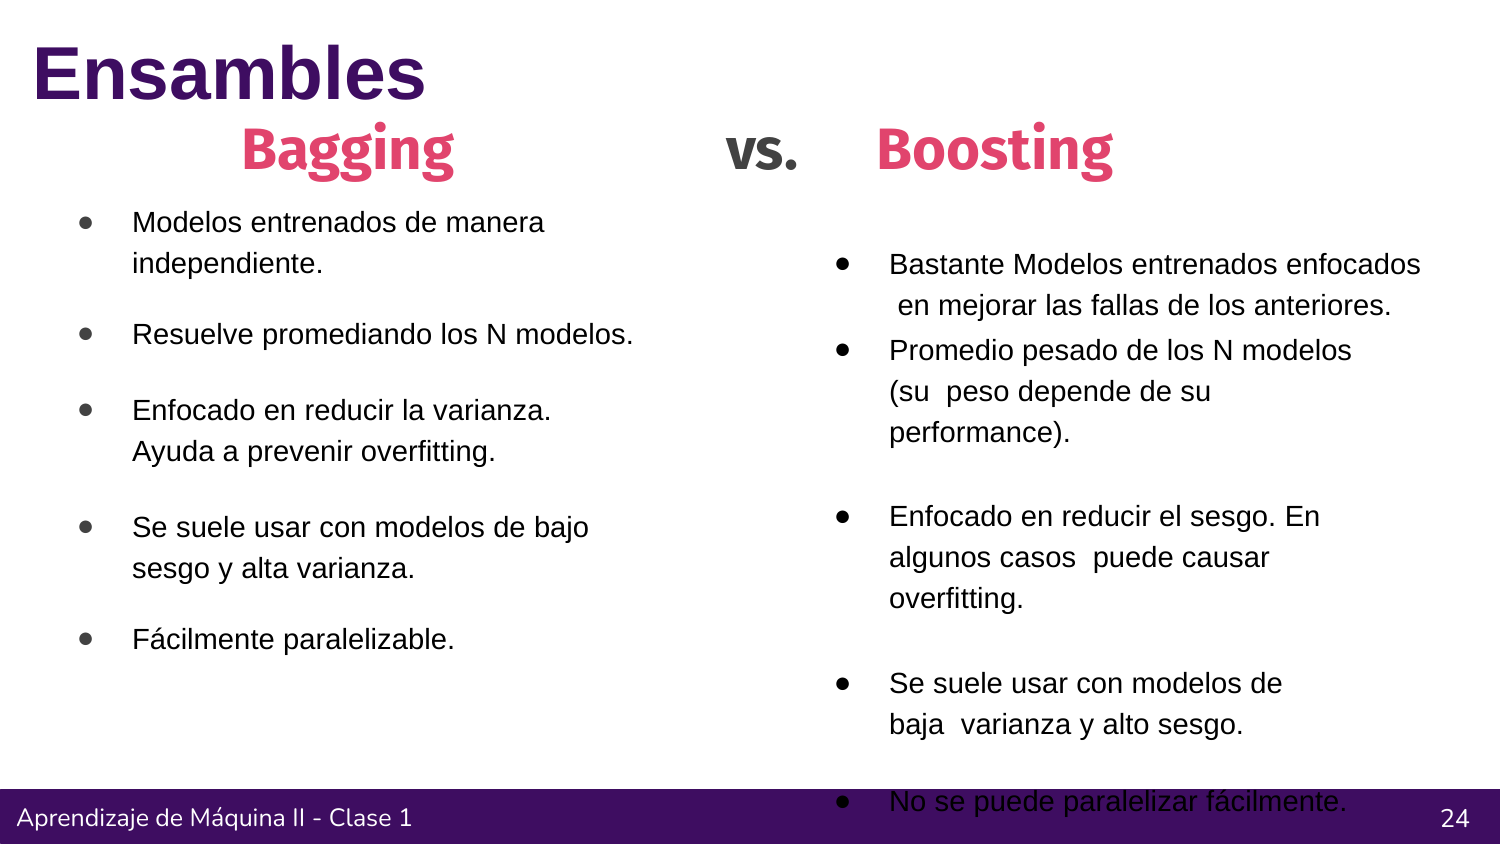

Ensambles
Bagging
vs.	Boosting
Bastante Modelos entrenados enfocados  en mejorar las fallas de los anteriores.
Modelos entrenados de manera  independiente.

Resuelve promediando los N modelos.

Enfocado en reducir la varianza.  Ayuda a prevenir overﬁtting.

Se suele usar con modelos de bajo  sesgo y alta varianza.

Fácilmente paralelizable.
Promedio pesado de los N modelos (su  peso depende de su performance).

Enfocado en reducir el sesgo. En algunos casos  puede causar overﬁtting.

Se suele usar con modelos de baja  varianza y alto sesgo.

No se puede paralelizar fácilmente.
Aprendizaje de Máquina II - Clase 1
24